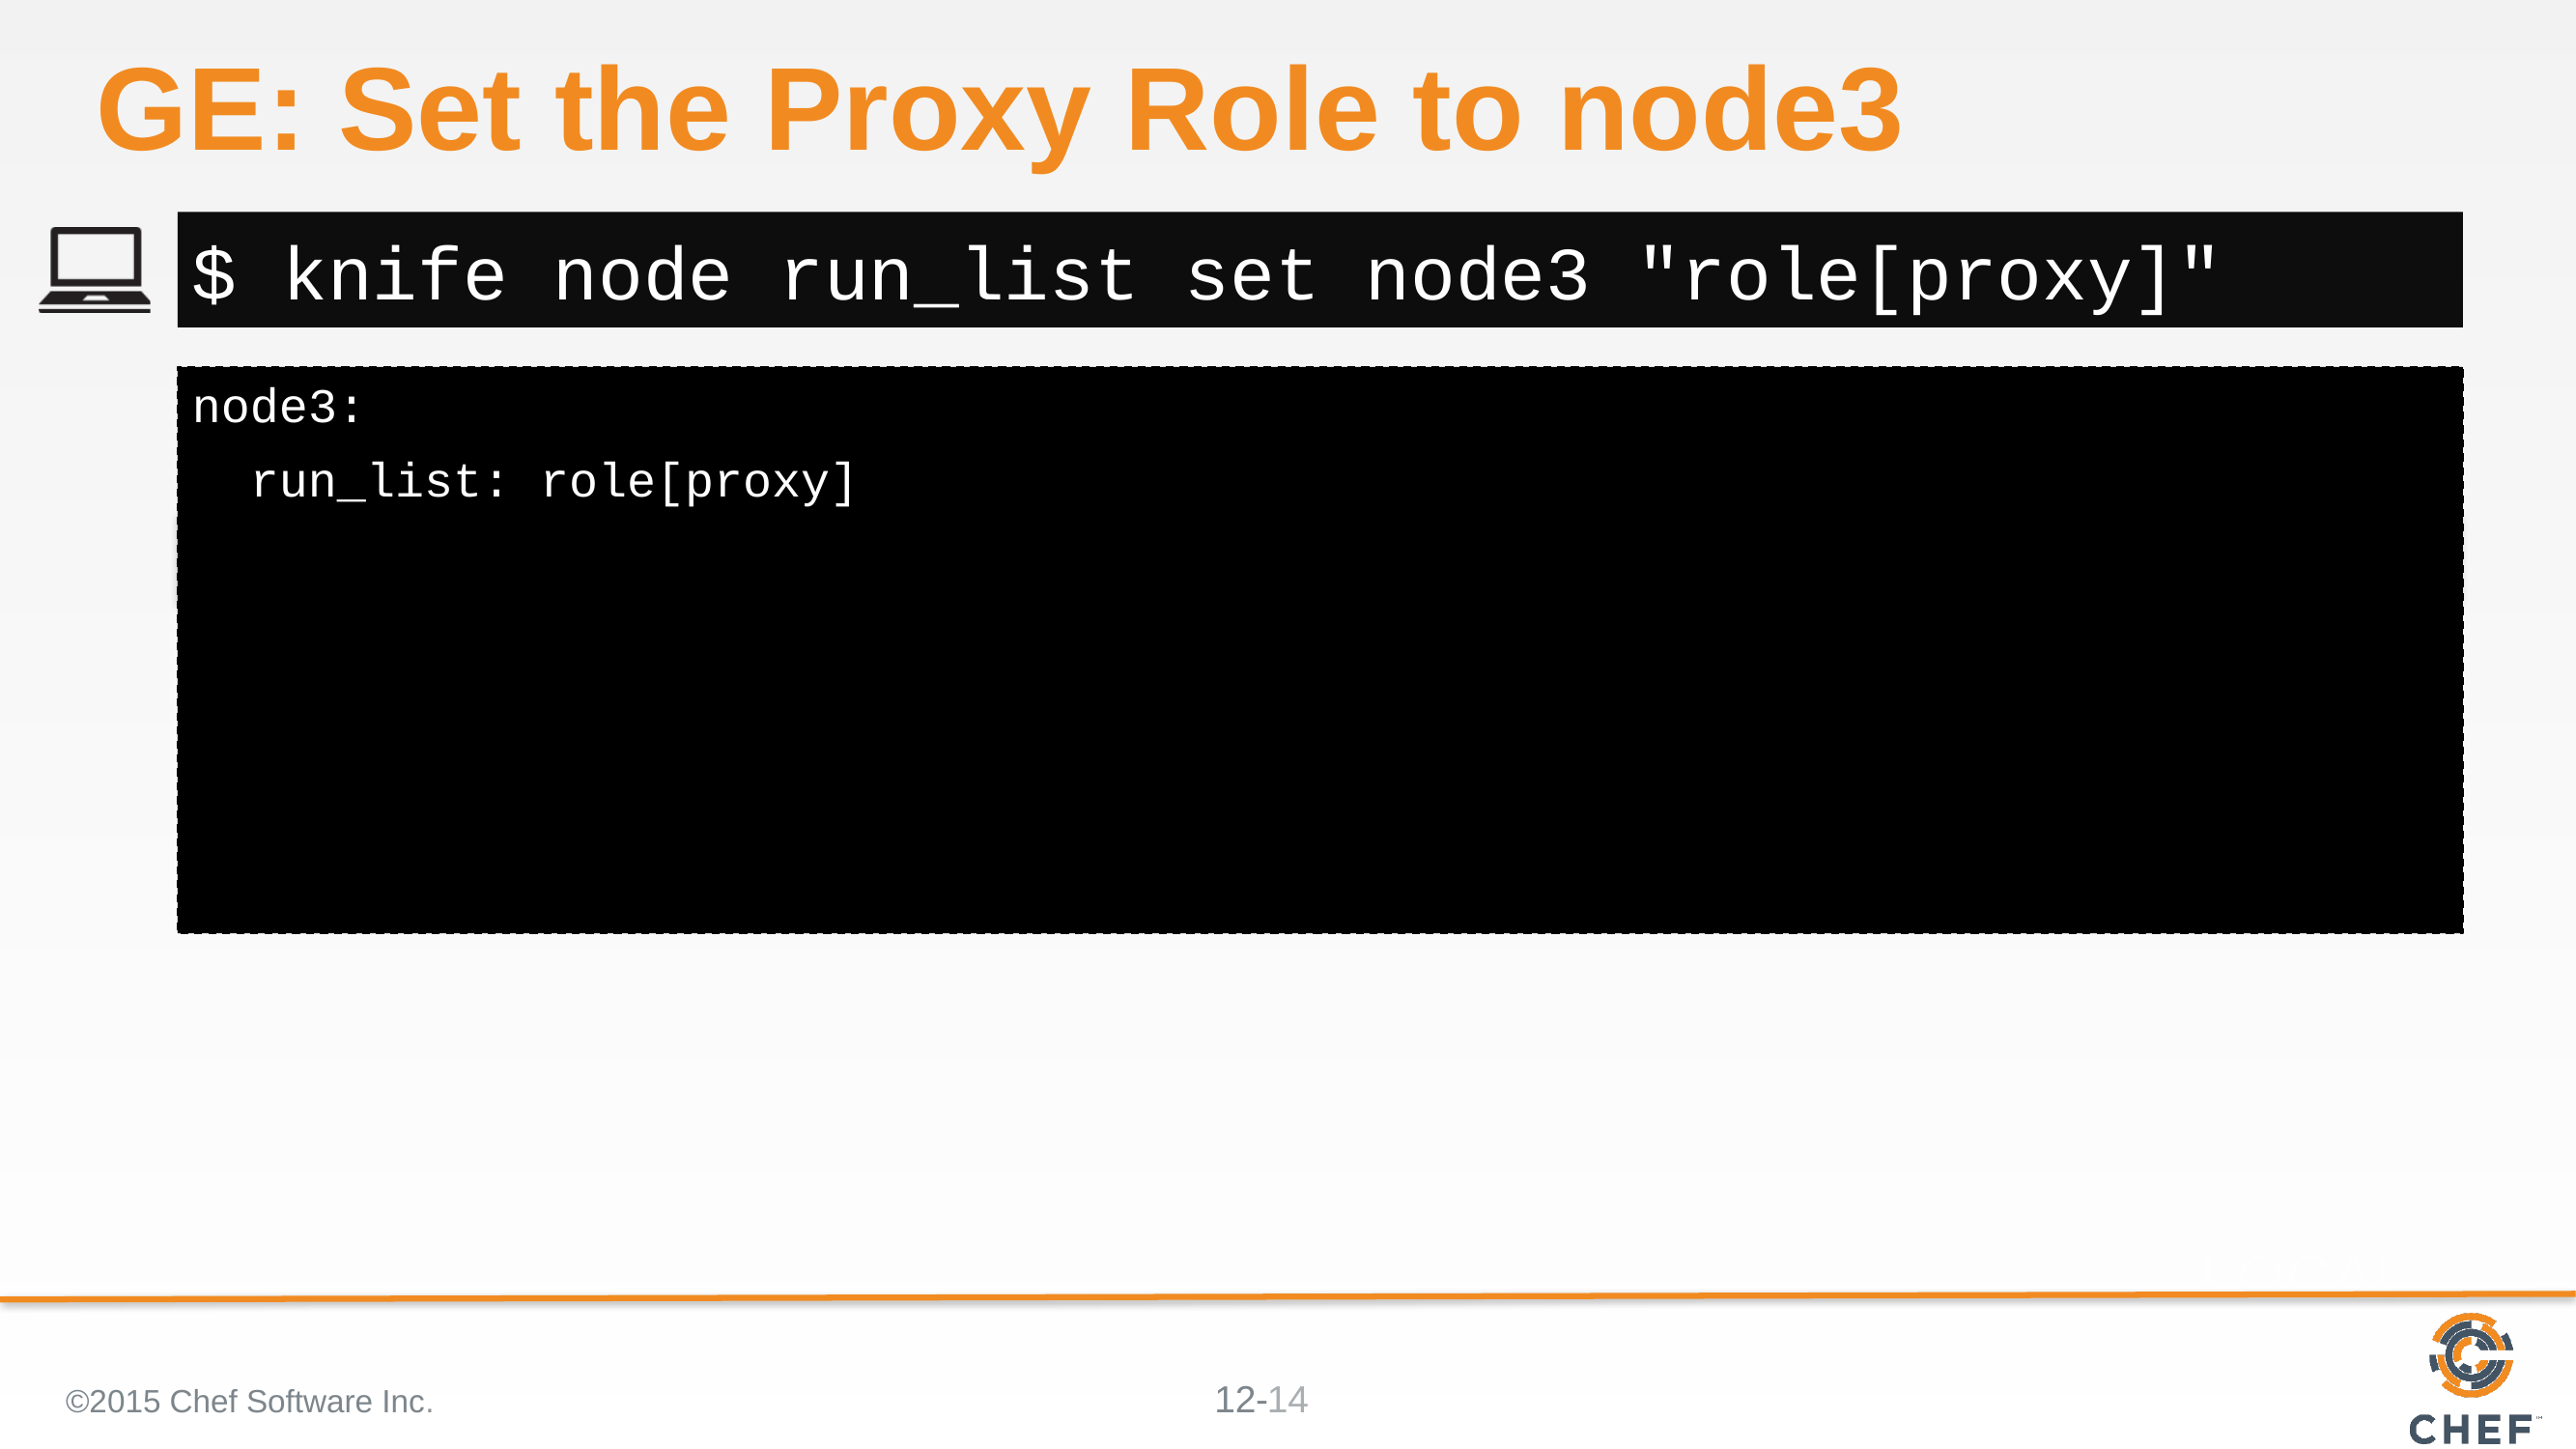

# GE: Set the Proxy Role to node3
$ knife node run_list set node3 "role[proxy]"
node3:
  run_list: role[proxy]
©2015 Chef Software Inc.
14